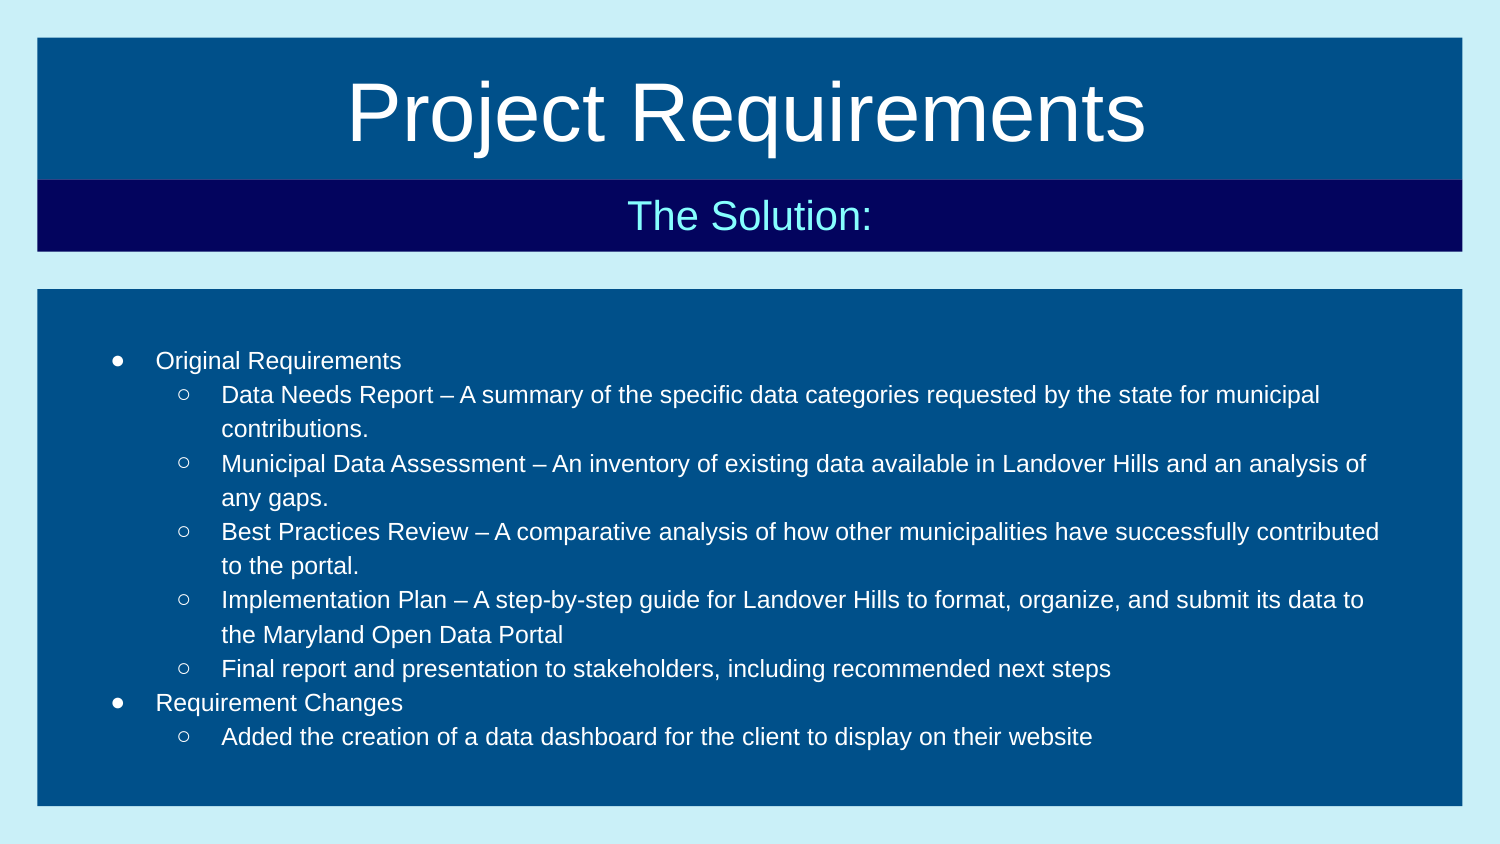

# Project Requirements
The Solution:
Original Requirements
Data Needs Report – A summary of the specific data categories requested by the state for municipal contributions.
Municipal Data Assessment – An inventory of existing data available in Landover Hills and an analysis of any gaps.
Best Practices Review – A comparative analysis of how other municipalities have successfully contributed to the portal.
Implementation Plan – A step-by-step guide for Landover Hills to format, organize, and submit its data to the Maryland Open Data Portal
Final report and presentation to stakeholders, including recommended next steps
Requirement Changes
Added the creation of a data dashboard for the client to display on their website